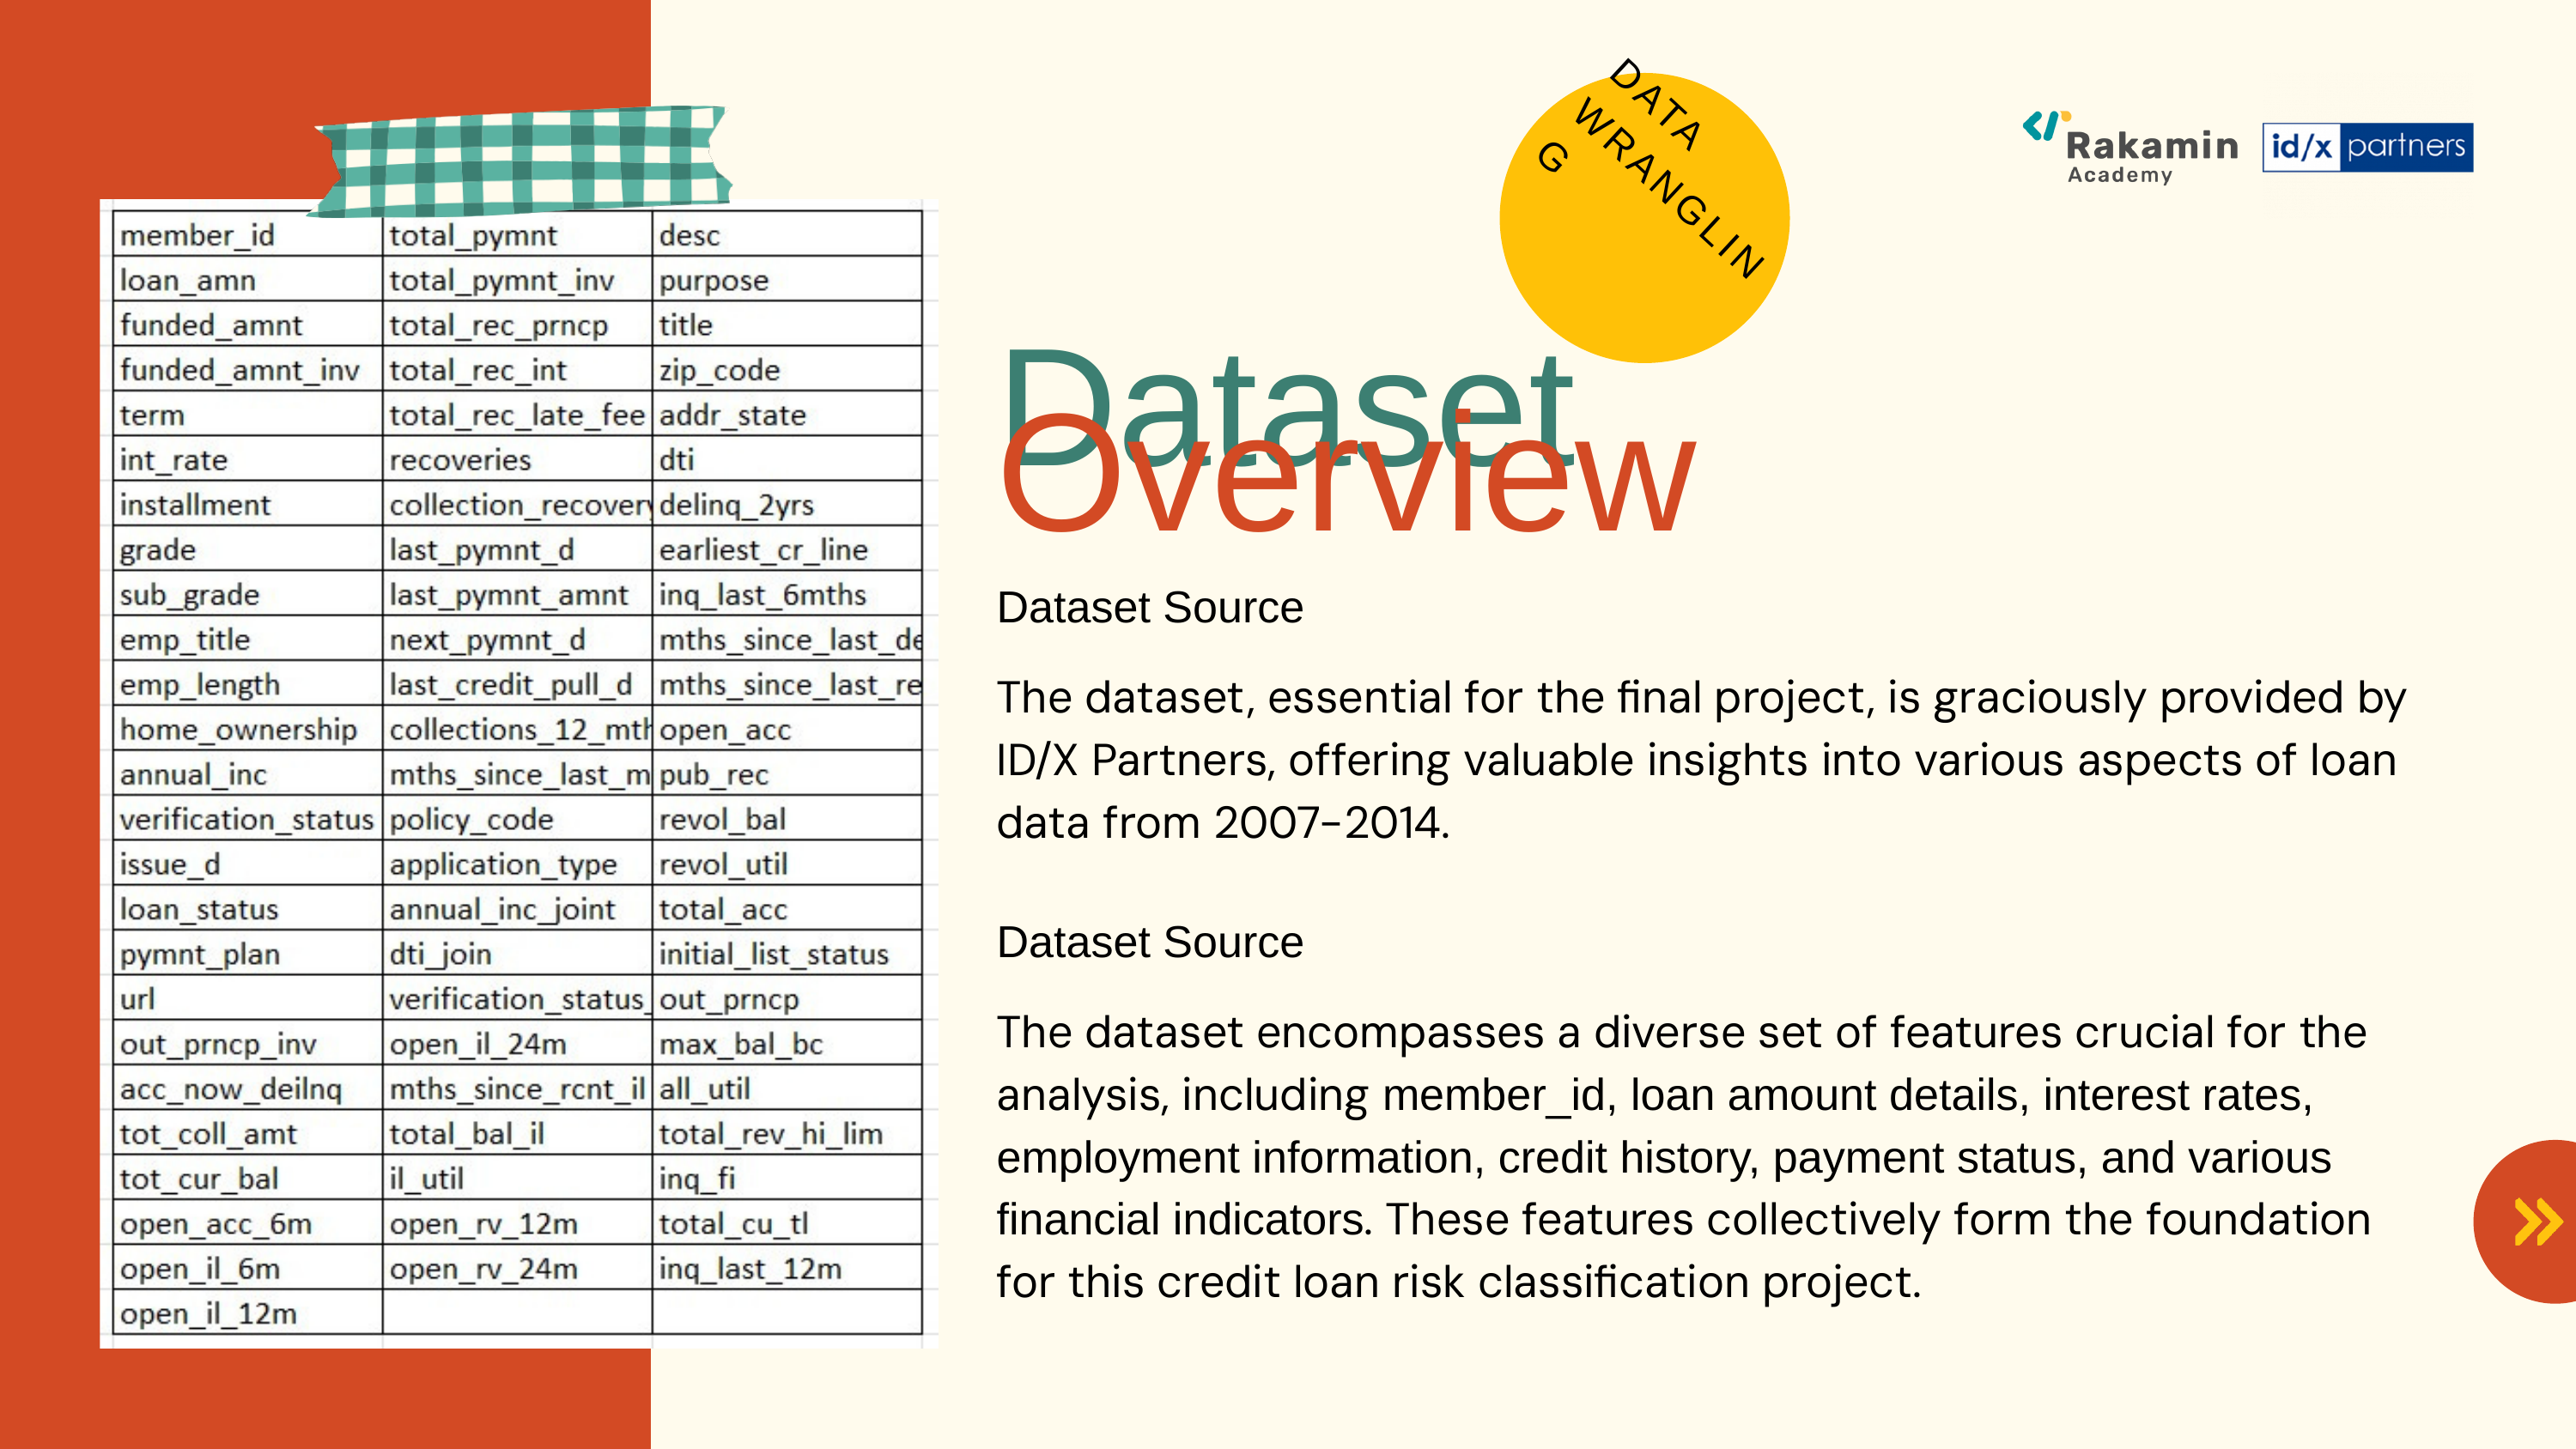

DATA WRANGLING

Dataset
Overview
Dataset Source
The dataset, essential for the final project, is graciously provided by ID/X Partners, offering valuable insights into various aspects of loan data from 2007-2014.
Dataset Source
The dataset encompasses a diverse set of features crucial for the analysis, including member_id, loan amount details, interest rates, employment information, credit history, payment status, and various financial indicators. These features collectively form the foundation for this credit loan risk classification project.